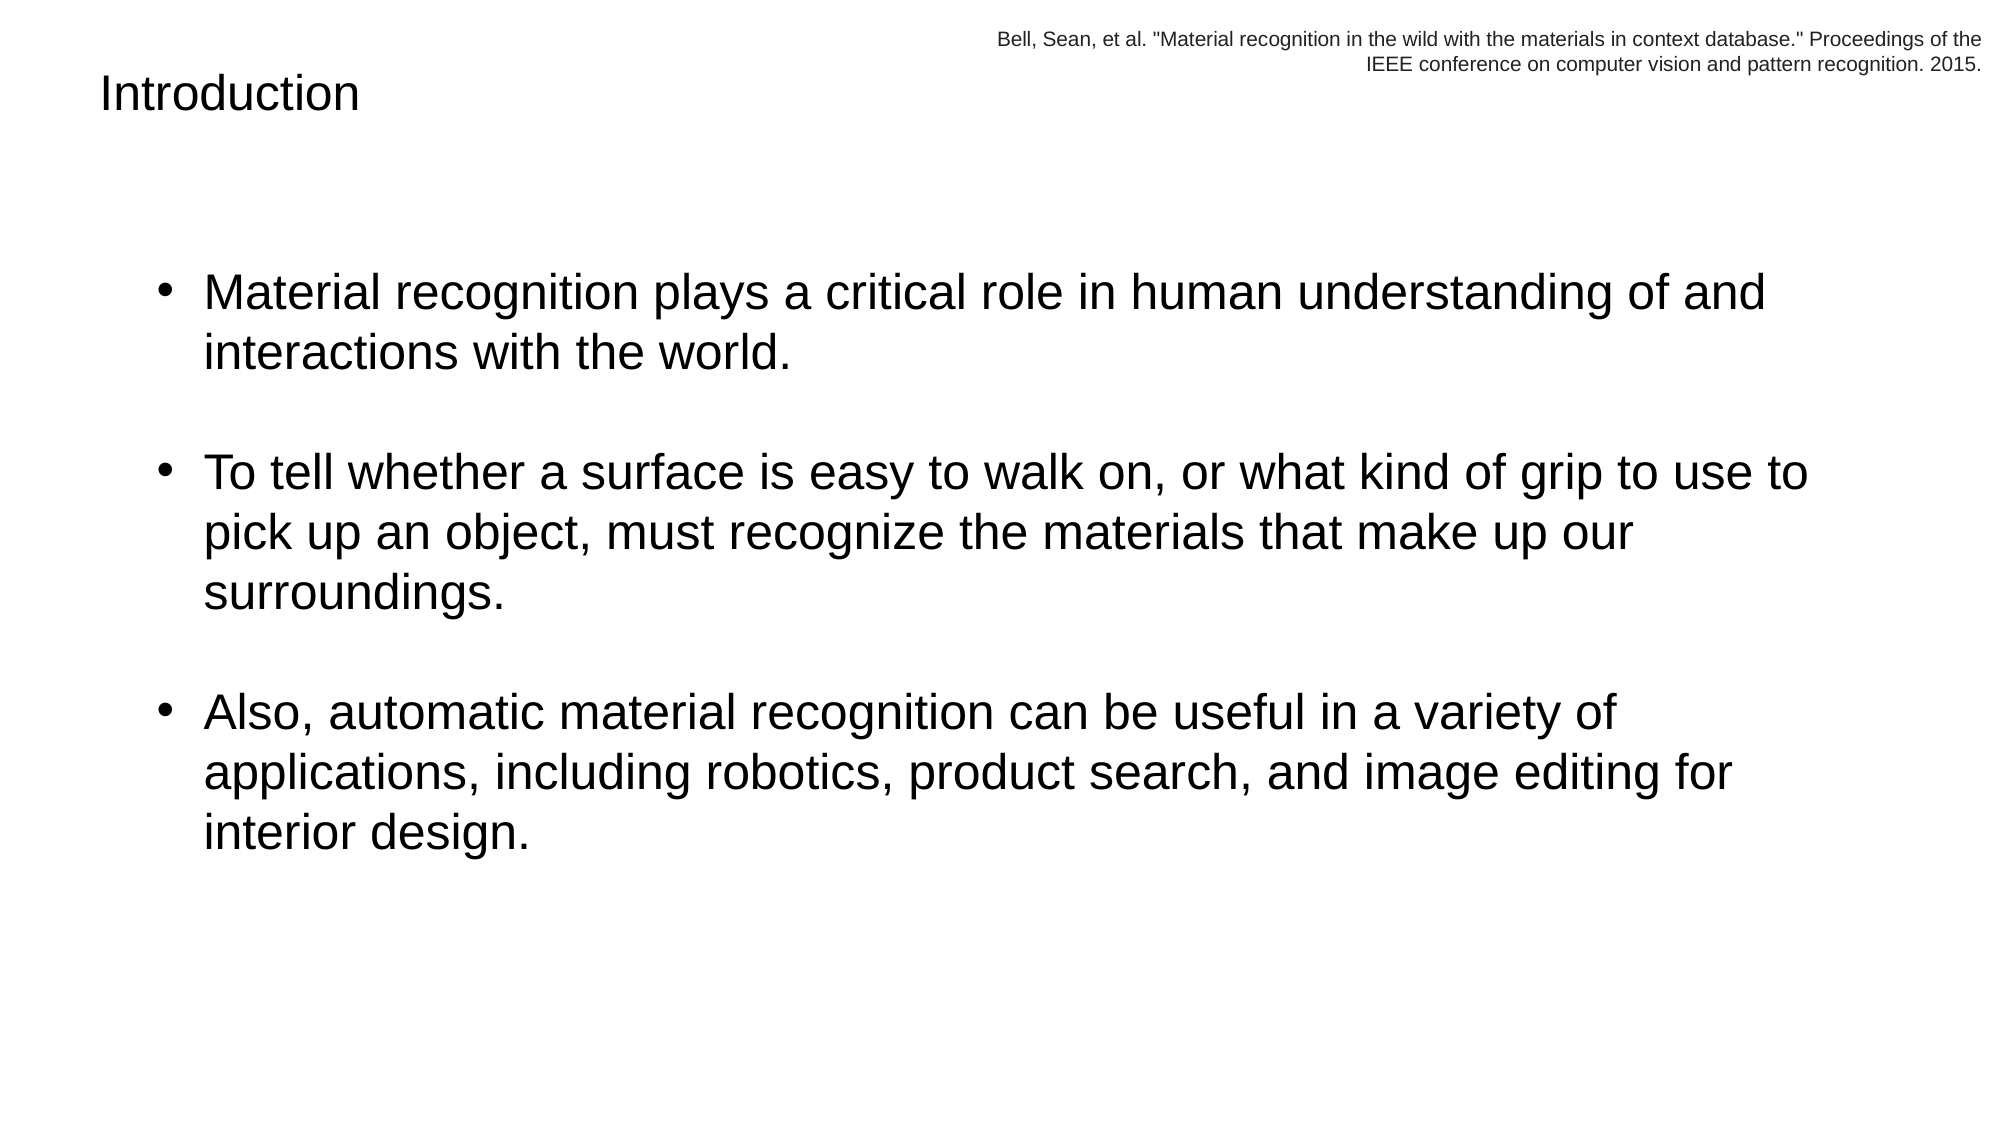

Bell, Sean, et al. "Material recognition in the wild with the materials in context database." Proceedings of the IEEE conference on computer vision and pattern recognition. 2015.
Introduction
Material recognition plays a critical role in human understanding of and interactions with the world.

To tell whether a surface is easy to walk on, or what kind of grip to use to pick up an object, must recognize the materials that make up our surroundings.

Also, automatic material recognition can be useful in a variety of applications, including robotics, product search, and image editing for interior design.